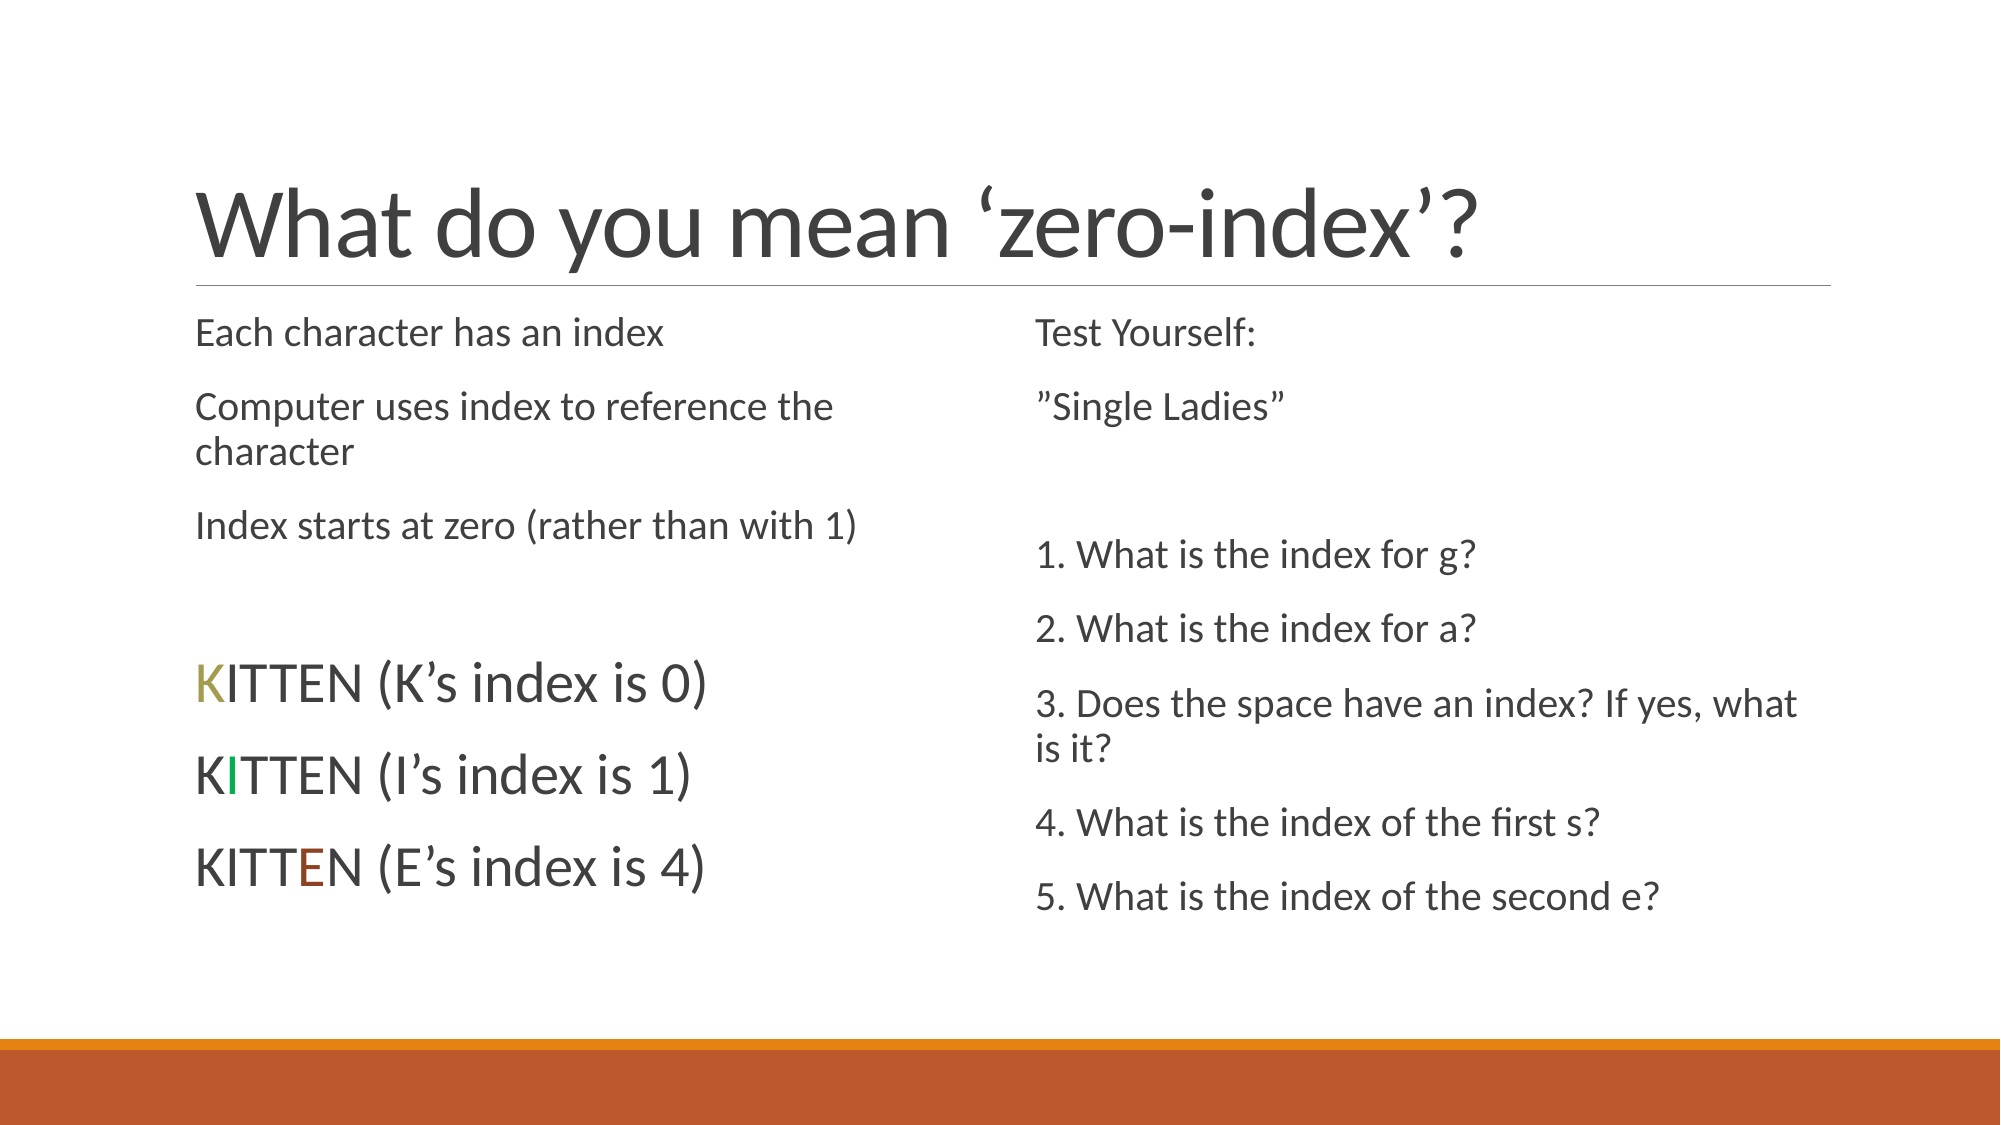

# What do you mean ‘zero-index’?
Each character has an index
Computer uses index to reference the character
Index starts at zero (rather than with 1)

KITTEN (K’s index is 0)
KITTEN (I’s index is 1)
KITTEN (E’s index is 4)
Test Yourself:
”Single Ladies”

1. What is the index for g?
2. What is the index for a?
3. Does the space have an index? If yes, what is it?
4. What is the index of the first s?
5. What is the index of the second e?